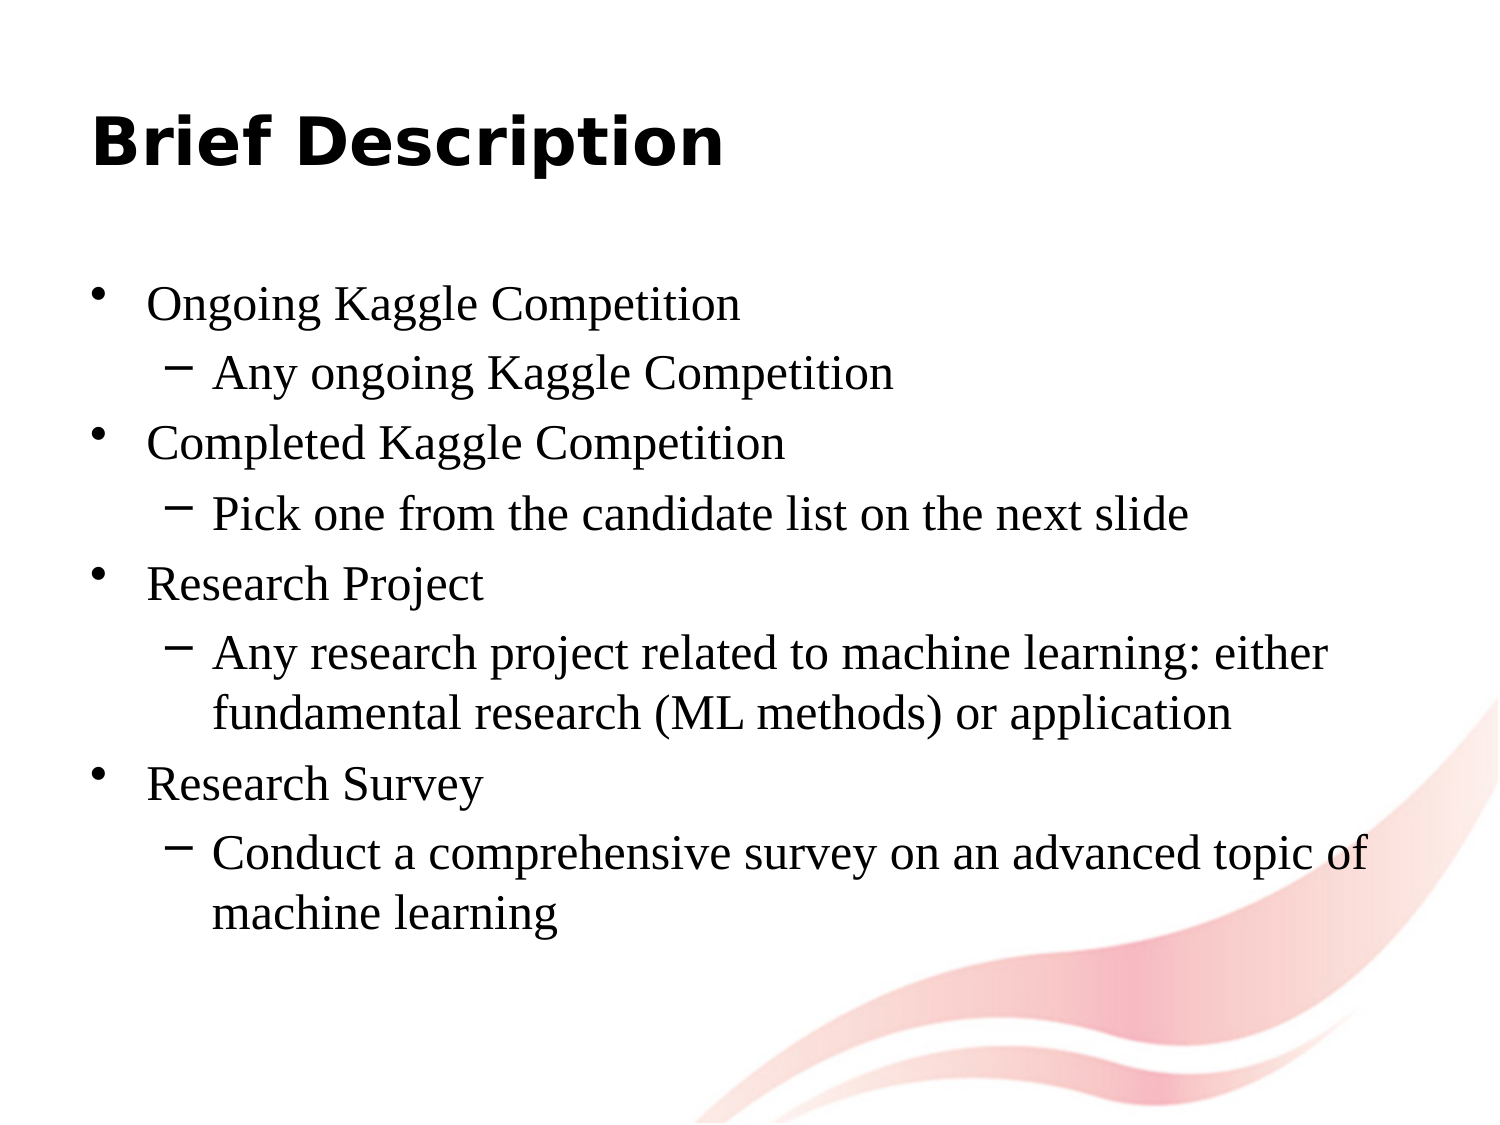

# Brief Description
Ongoing Kaggle Competition
Any ongoing Kaggle Competition
Completed Kaggle Competition
Pick one from the candidate list on the next slide
Research Project
Any research project related to machine learning: either fundamental research (ML methods) or application
Research Survey
Conduct a comprehensive survey on an advanced topic of machine learning